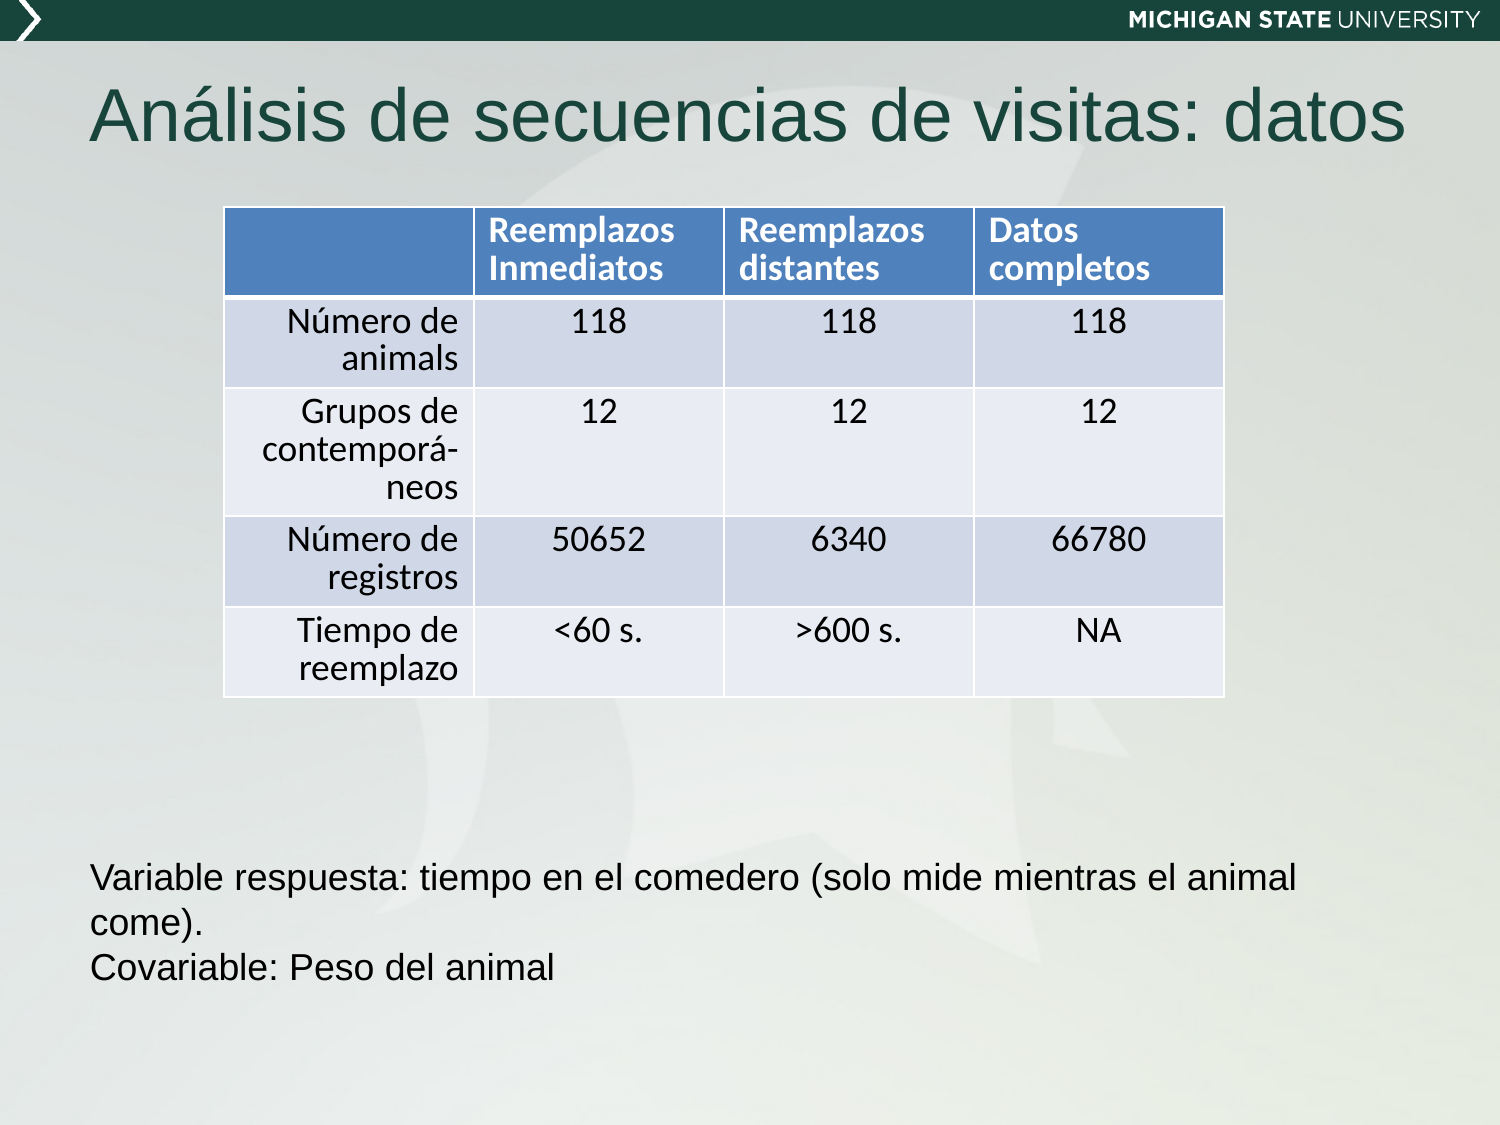

# Análisis de secuencias de visitas: datos
|  | Reemplazos Inmediatos | Reemplazos distantes | Datos completos |
| --- | --- | --- | --- |
| Número de animals | 118 | 118 | 118 |
| Grupos de contemporá-neos | 12 | 12 | 12 |
| Número de registros | 50652 | 6340 | 66780 |
| Tiempo de reemplazo | <60 s. | >600 s. | NA |
Variable respuesta: tiempo en el comedero (solo mide mientras el animal come).
Covariable: Peso del animal